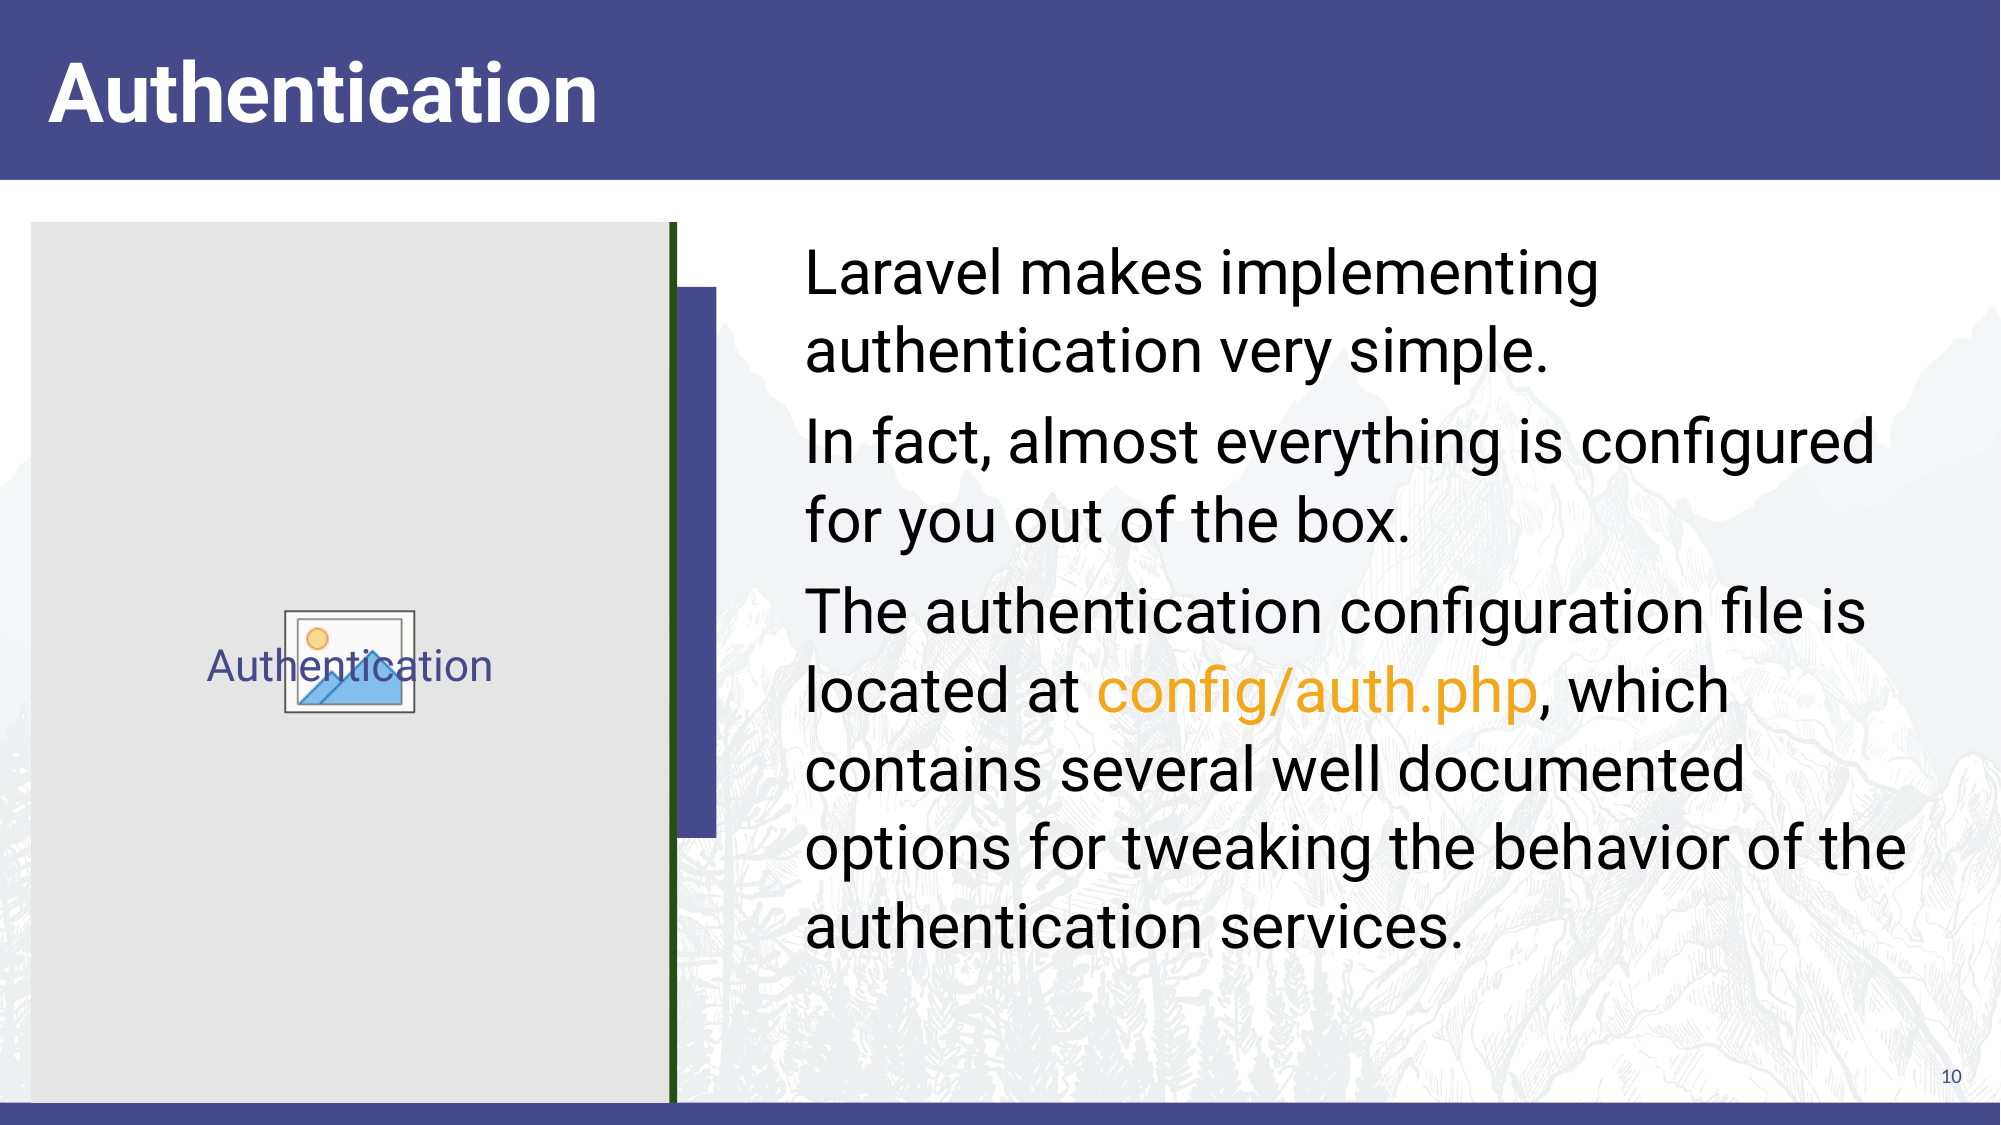

# Authentication
Laravel makes implementing authentication very simple.
In fact, almost everything is configured for you out of the box.
The authentication configuration file is located at config/auth.php, which contains several well documented options for tweaking the behavior of the authentication services.
Authentication
10